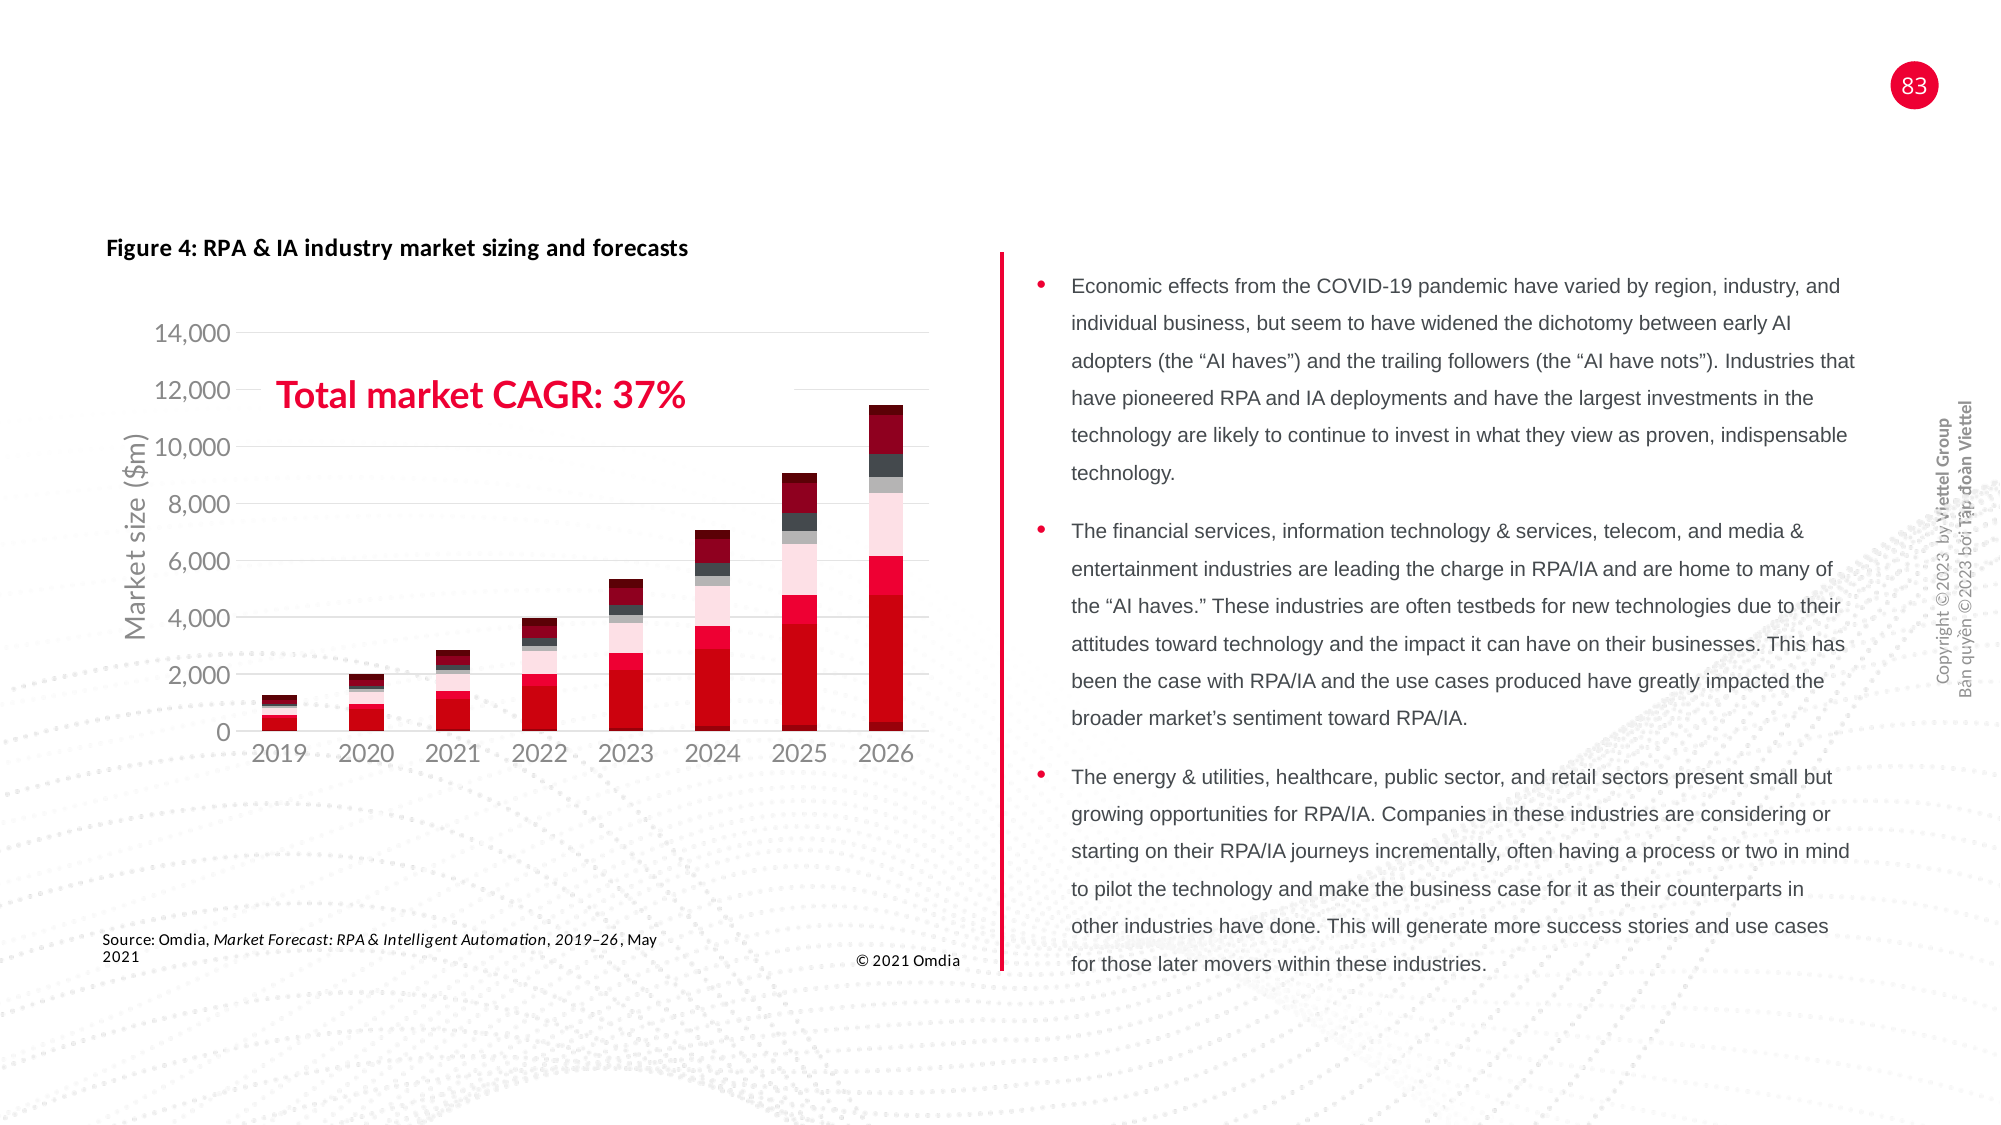

### Chart

| Category | Energy & utilities | Financial services | Healthcare | Information technology & services | Public sector | Retail | Telecom, media, & entertainment | Others |
|---|---|---|---|---|---|---|---|---|
| 2019 | 25.064702082584482 | 438.6322864452284 | 100.25880833033793 | 263.17937186713704 | 62.66175520646121 | 75.19410624775344 | 125.32351041292242 | 162.92056353679914 |
| 2020 | 44.043465271104886 | 720.7112498908073 | 190.18769094340746 | 416.4109443813553 | 100.09878470705657 | 124.12249303675014 | 210.20744788481878 | 196.19361802583103 |
| 2021 | 62.84421288324929 | 1056.9253984910108 | 285.6555131056786 | 591.3069121287547 | 142.8277565528393 | 177.10641812552075 | 308.5079541541329 | 231.38096561559988 |
| 2022 | 91.32406753988545 | 1488.9793620633495 | 412.94360974556895 | 813.9753845946311 | 198.53058160844662 | 258.0897560909806 | 436.76727953858256 | 270.0015909874872 |
| 2023 | 128.64781688227342 | 2036.9237673026623 | 568.1945245633742 | 1082.785792092468 | 268.01628517140296 | 353.78149642625186 | 605.7168044873706 | 316.25921650225513 |
| 2024 | 176.89074821312596 | 2724.1175224821395 | 778.3192921377541 | 1415.1259857050077 | 353.7814964262519 | 474.06720521117757 | 813.6974417803794 | 339.6302365692021 |
| 2025 | 226.42015771280123 | 3532.154460319699 | 1023.4191128618615 | 1793.2476490853858 | 452.84031542560245 | 624.9196352873314 | 1059.6463380959096 | 344.1586397234581 |
| 2026 | 320.79207944749675 | 4468.175392304419 | 1351.9094776715933 | 2222.6308361719416 | 572.842999013387 | 801.9801986187418 | 1363.366337651861 | 355.162659388299 |
Economic effects from the COVID-19 pandemic have varied by region, industry, and individual business, but seem to have widened the dichotomy between early AI adopters (the “AI haves”) and the trailing followers (the “AI have nots”). Industries that have pioneered RPA and IA deployments and have the largest investments in the technology are likely to continue to invest in what they view as proven, indispensable technology.
The financial services, information technology & services, telecom, and media & entertainment industries are leading the charge in RPA/IA and are home to many of the “AI haves.” These industries are often testbeds for new technologies due to their attitudes toward technology and the impact it can have on their businesses. This has been the case with RPA/IA and the use cases produced have greatly impacted the broader market’s sentiment toward RPA/IA.
The energy & utilities, healthcare, public sector, and retail sectors present small but growing opportunities for RPA/IA. Companies in these industries are considering or starting on their RPA/IA journeys incrementally, often having a process or two in mind to pilot the technology and make the business case for it as their counterparts in other industries have done. This will generate more success stories and use cases for those later movers within these industries.
Total market CAGR: 37%